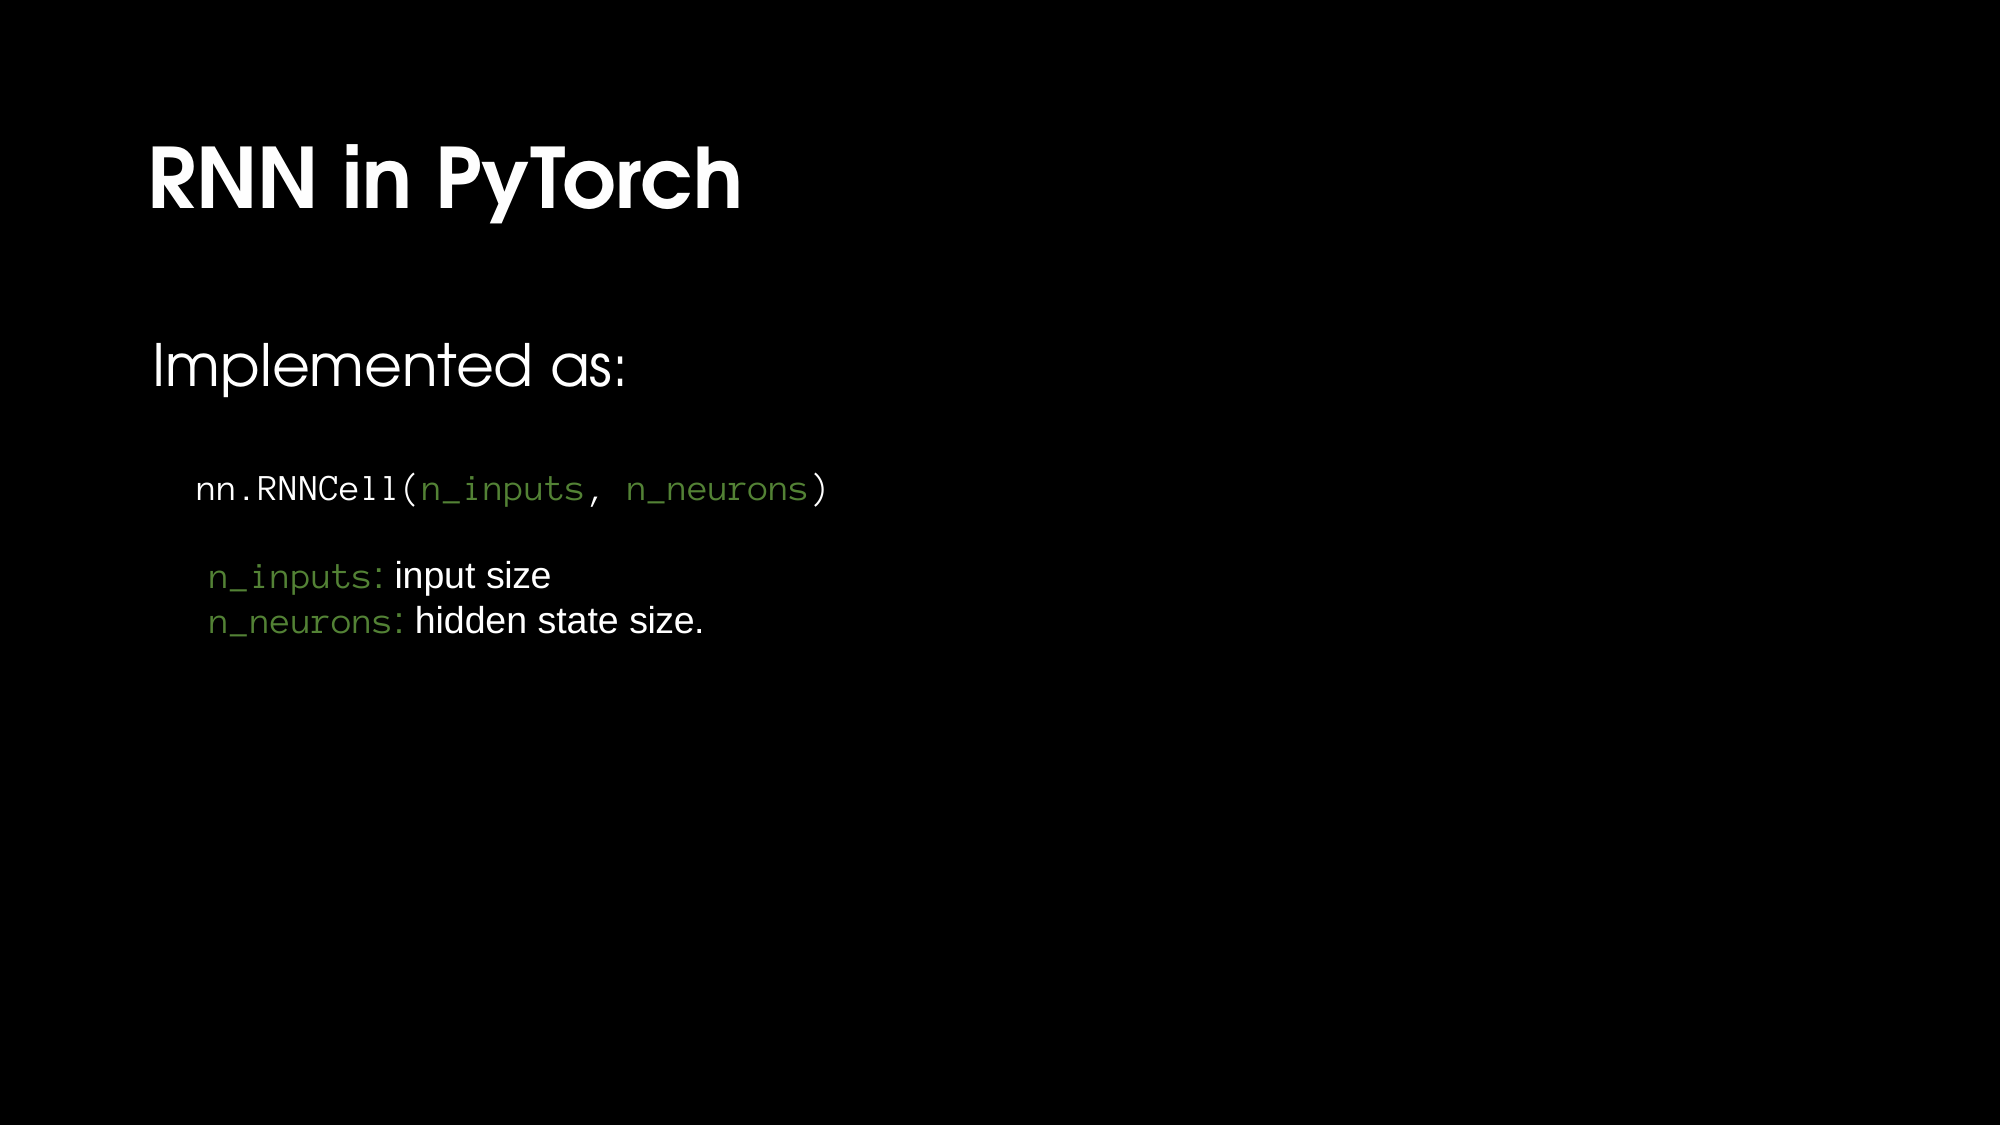

# RNN in PyTorch
Implemented as:
nn.RNNCell(n_inputs, n_neurons)
n_inputs: input size
n_neurons: hidden state size.